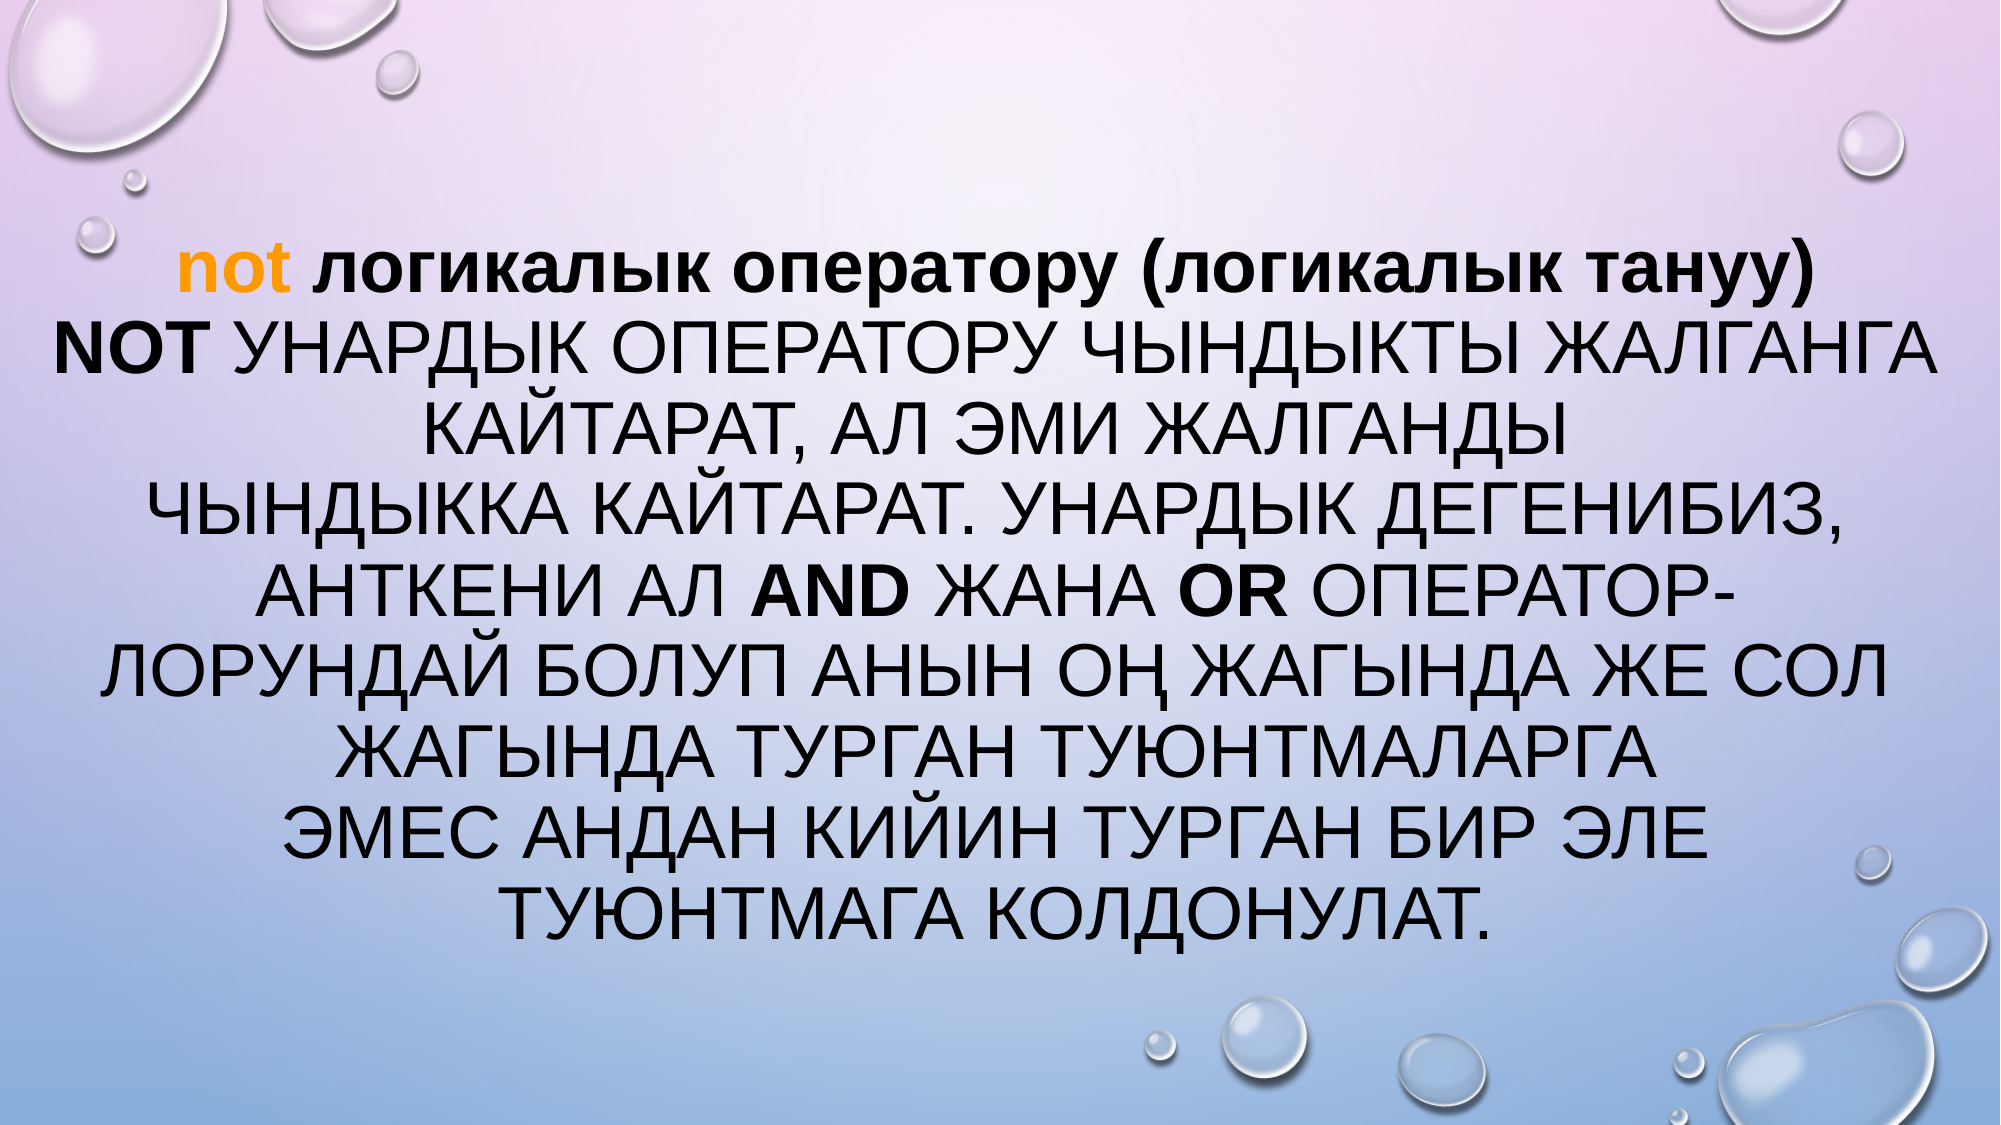

# not логикалык оператору (логикалык тануу) not унардык оператору чындыкты жалганга кайтарат, ал эми жалганды чындыкка кайтарат. Унардык дегенибиз, анткени ал and жана or оператор- лорундай болуп анын оң жагында же сол жагында турган туюнтмаларга эмес андан кийин турган бир эле туюнтмага колдонулат.